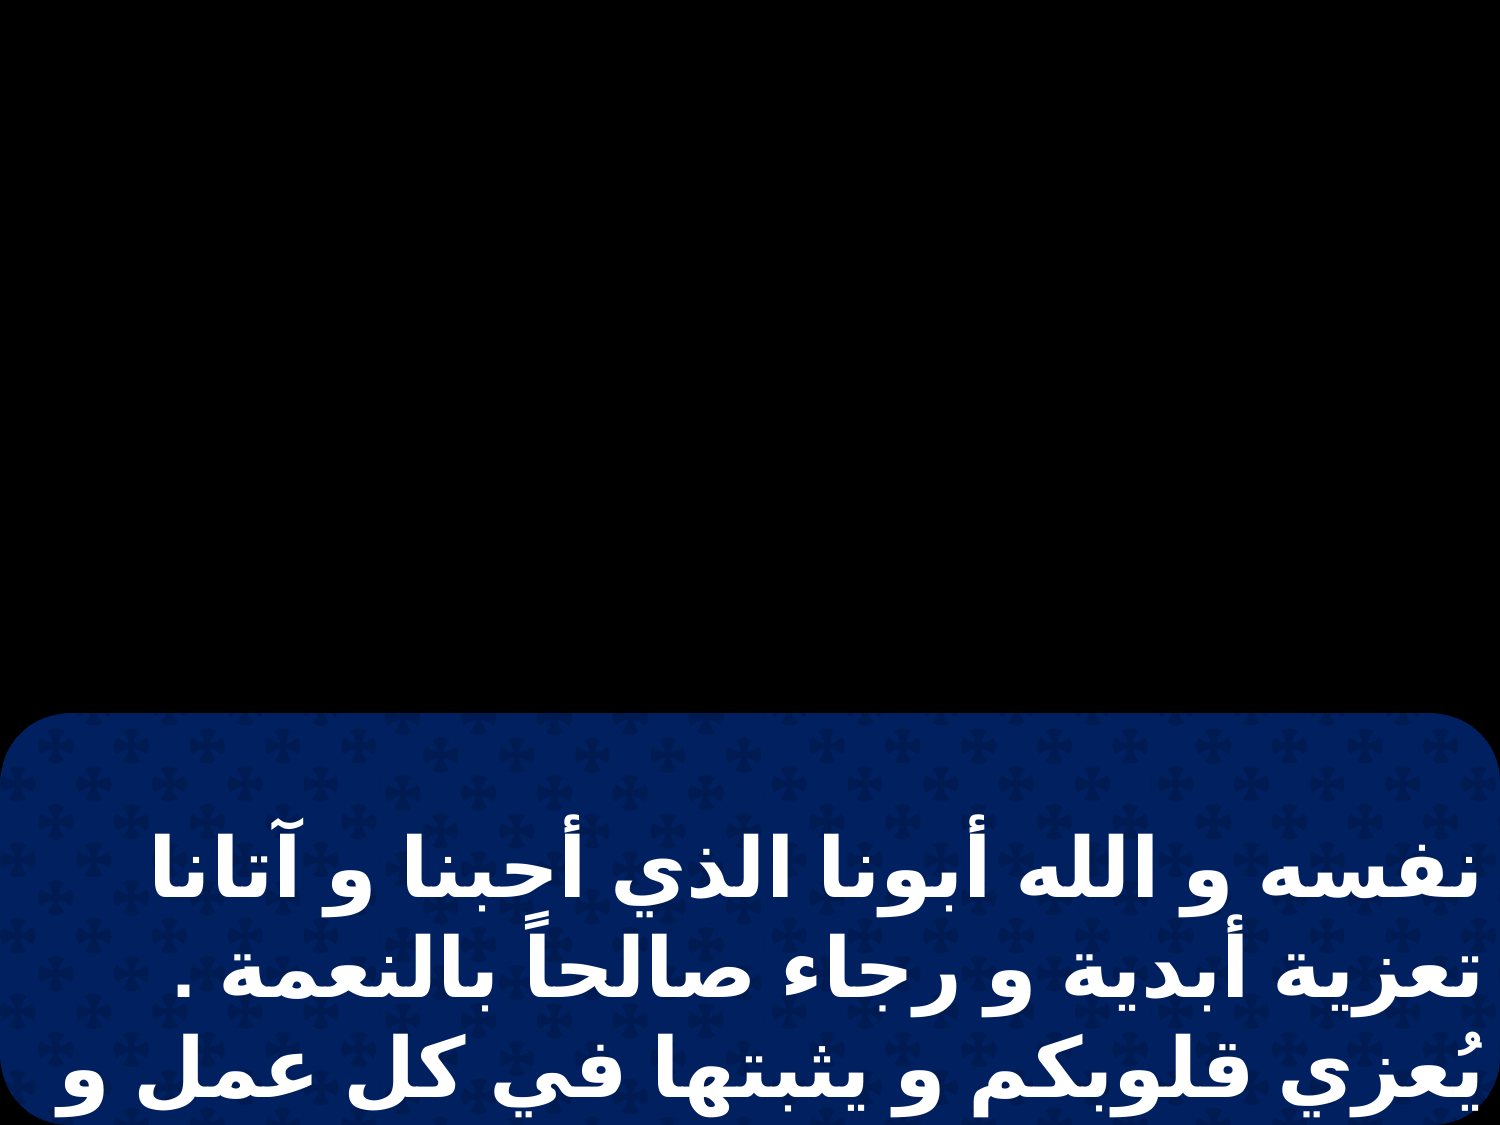

نفسه و الله أبونا الذي أحبنا و آتانا تعزية أبدية و رجاء صالحاً بالنعمة . يُعزي قلوبكم و يثبتها في كل عمل و كلام صالح .